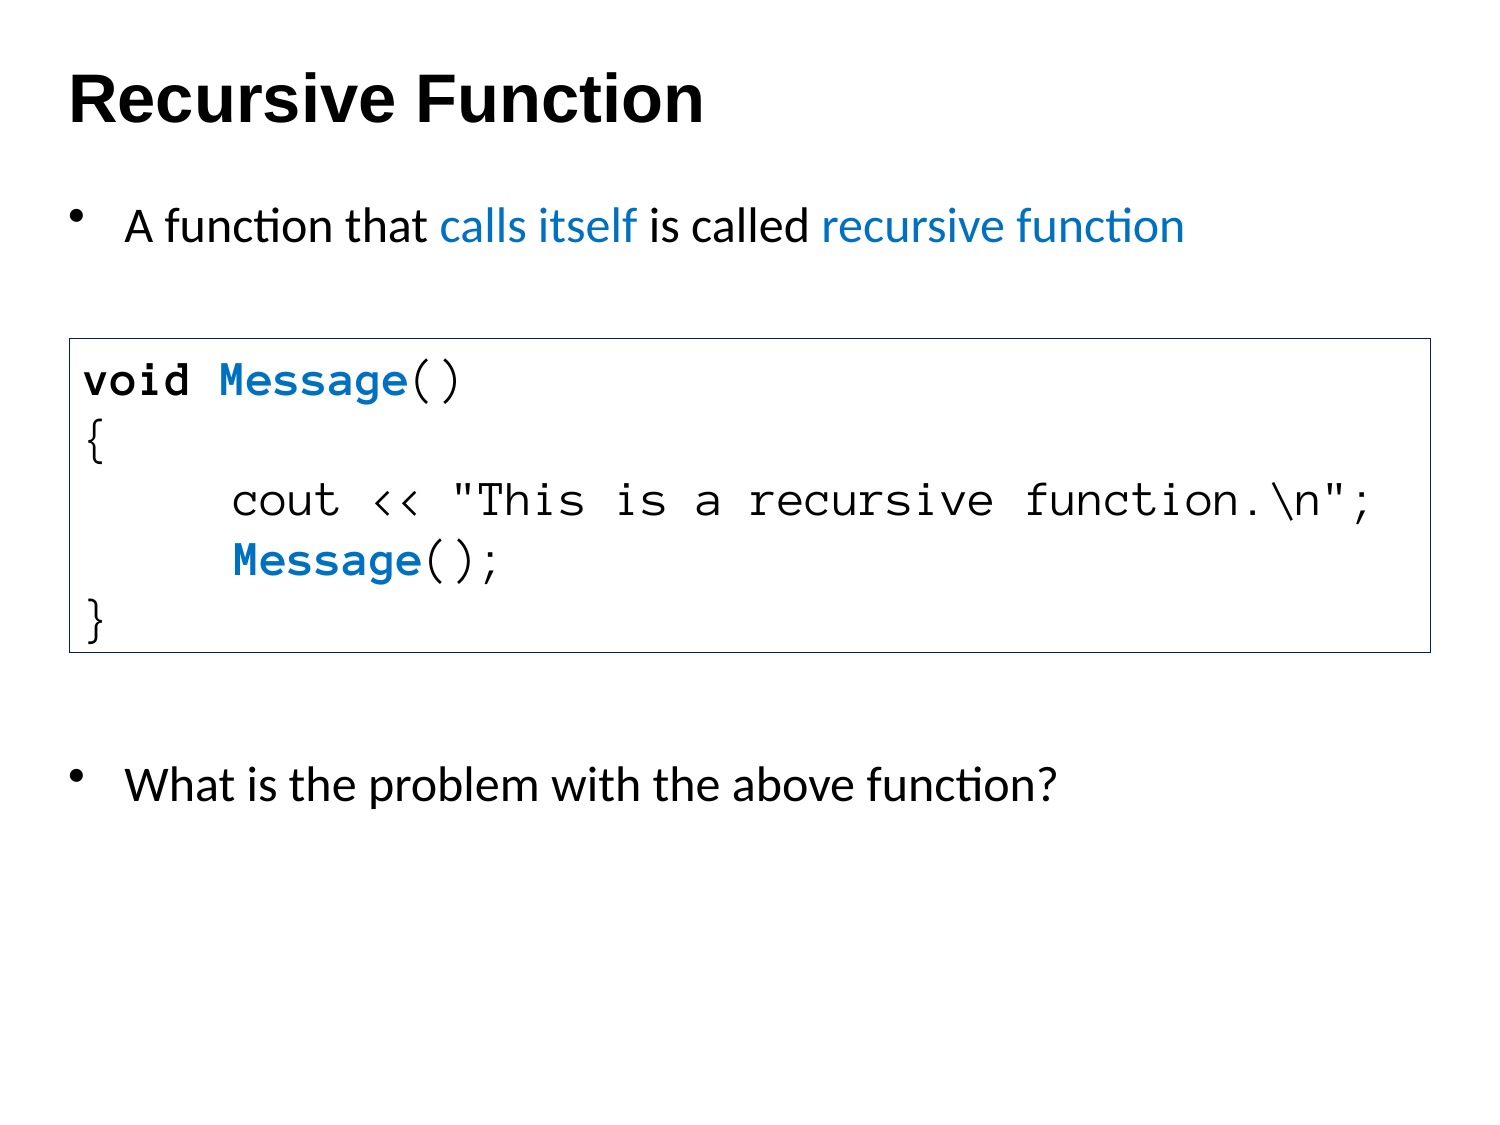

# Recursive Function
A function that calls itself is called recursive function

What is the problem with the above function?
void Message()
{
	cout << "This is a recursive function.\n";
	Message();
}
3